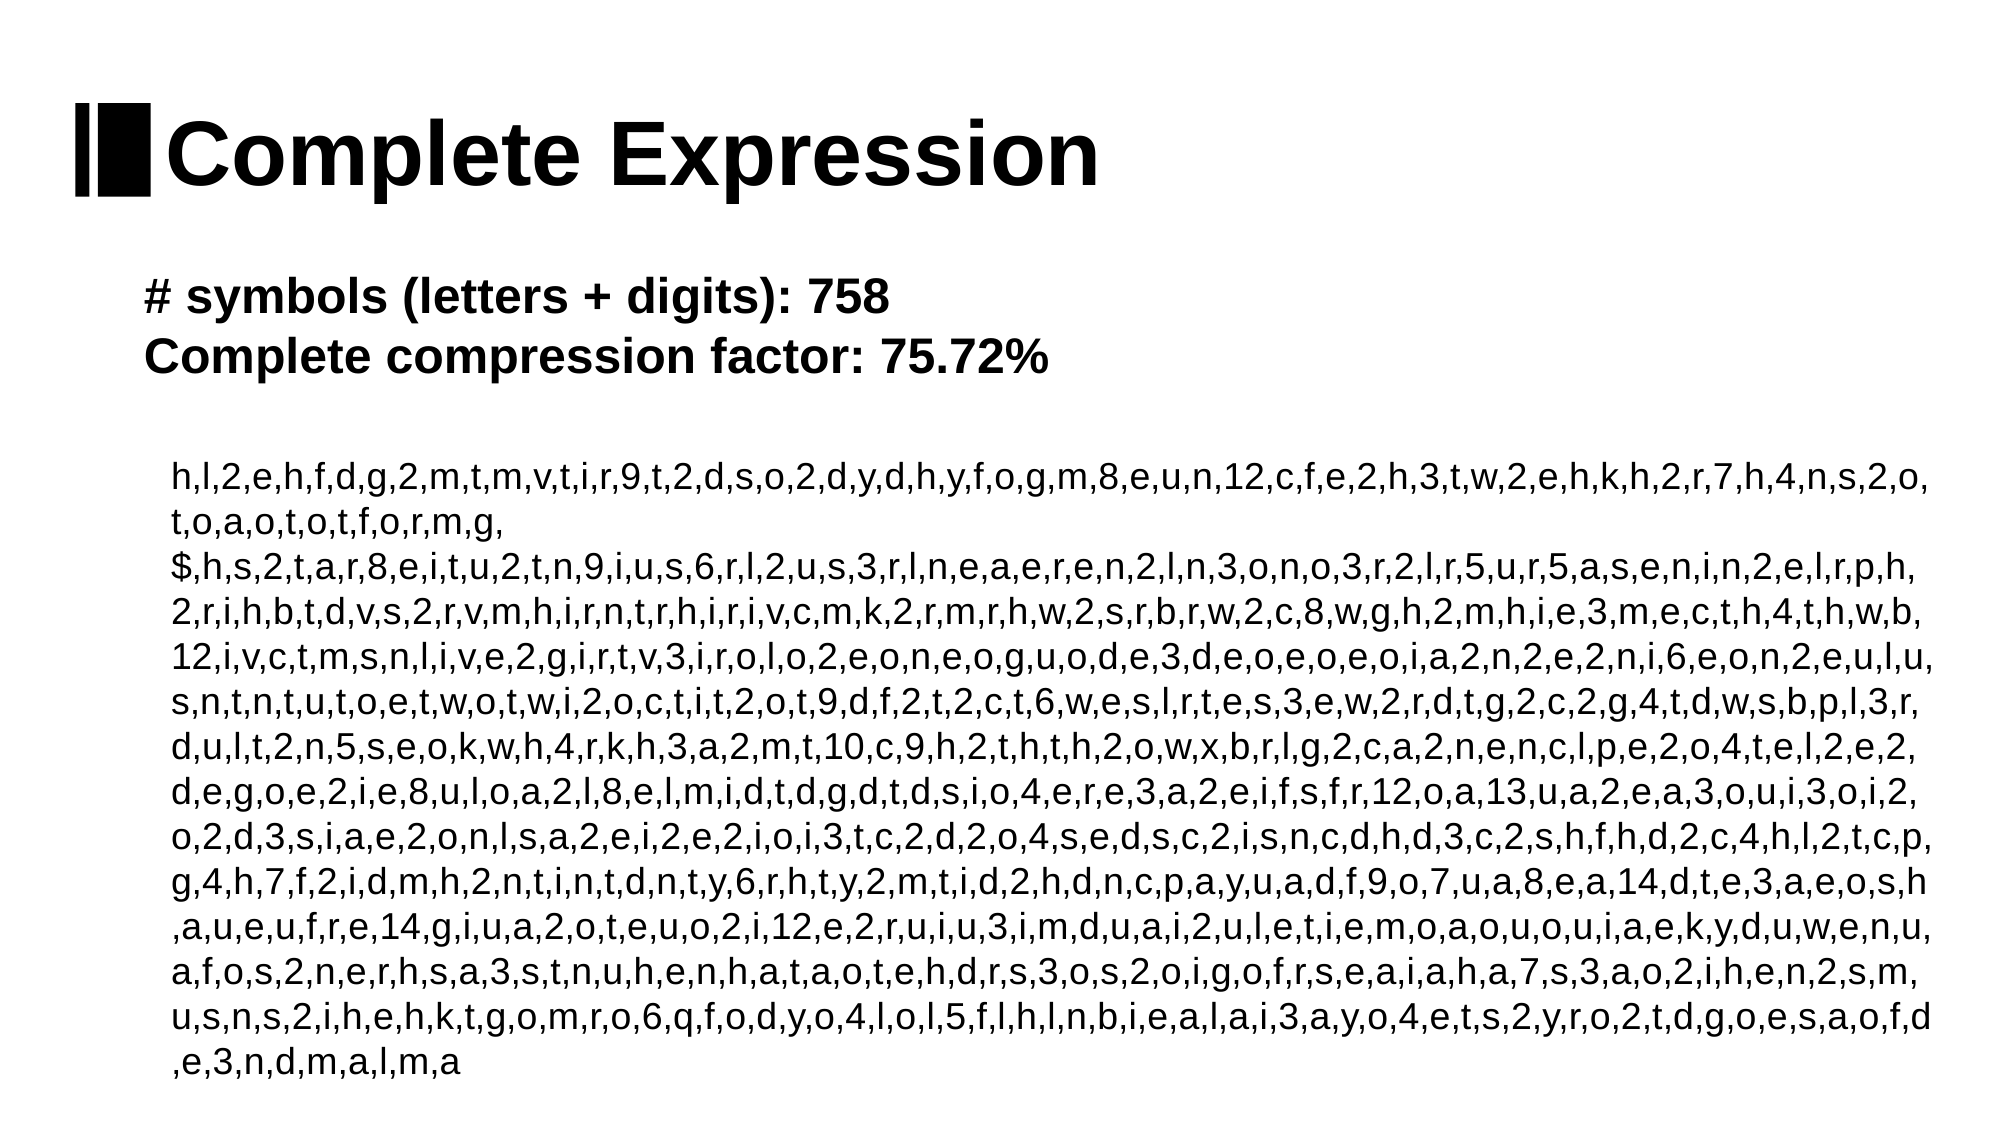

Complete Expression

# symbols (letters + digits): 758
Complete compression factor: 75.72%
h,l,2,e,h,f,d,g,2,m,t,m,v,t,i,r,9,t,2,d,s,o,2,d,y,d,h,y,f,o,g,m,8,e,u,n,12,c,f,e,2,h,3,t,w,2,e,h,k,h,2,r,7,h,4,n,s,2,o,t,o,a,o,t,o,t,f,o,r,m,g,$,h,s,2,t,a,r,8,e,i,t,u,2,t,n,9,i,u,s,6,r,l,2,u,s,3,r,l,n,e,a,e,r,e,n,2,l,n,3,o,n,o,3,r,2,l,r,5,u,r,5,a,s,e,n,i,n,2,e,l,r,p,h,2,r,i,h,b,t,d,v,s,2,r,v,m,h,i,r,n,t,r,h,i,r,i,v,c,m,k,2,r,m,r,h,w,2,s,r,b,r,w,2,c,8,w,g,h,2,m,h,i,e,3,m,e,c,t,h,4,t,h,w,b,12,i,v,c,t,m,s,n,l,i,v,e,2,g,i,r,t,v,3,i,r,o,l,o,2,e,o,n,e,o,g,u,o,d,e,3,d,e,o,e,o,e,o,i,a,2,n,2,e,2,n,i,6,e,o,n,2,e,u,l,u,s,n,t,n,t,u,t,o,e,t,w,o,t,w,i,2,o,c,t,i,t,2,o,t,9,d,f,2,t,2,c,t,6,w,e,s,l,r,t,e,s,3,e,w,2,r,d,t,g,2,c,2,g,4,t,d,w,s,b,p,l,3,r,d,u,l,t,2,n,5,s,e,o,k,w,h,4,r,k,h,3,a,2,m,t,10,c,9,h,2,t,h,t,h,2,o,w,x,b,r,l,g,2,c,a,2,n,e,n,c,l,p,e,2,o,4,t,e,l,2,e,2,d,e,g,o,e,2,i,e,8,u,l,o,a,2,l,8,e,l,m,i,d,t,d,g,d,t,d,s,i,o,4,e,r,e,3,a,2,e,i,f,s,f,r,12,o,a,13,u,a,2,e,a,3,o,u,i,3,o,i,2,o,2,d,3,s,i,a,e,2,o,n,l,s,a,2,e,i,2,e,2,i,o,i,3,t,c,2,d,2,o,4,s,e,d,s,c,2,i,s,n,c,d,h,d,3,c,2,s,h,f,h,d,2,c,4,h,l,2,t,c,p,g,4,h,7,f,2,i,d,m,h,2,n,t,i,n,t,d,n,t,y,6,r,h,t,y,2,m,t,i,d,2,h,d,n,c,p,a,y,u,a,d,f,9,o,7,u,a,8,e,a,14,d,t,e,3,a,e,o,s,h,a,u,e,u,f,r,e,14,g,i,u,a,2,o,t,e,u,o,2,i,12,e,2,r,u,i,u,3,i,m,d,u,a,i,2,u,l,e,t,i,e,m,o,a,o,u,o,u,i,a,e,k,y,d,u,w,e,n,u,a,f,o,s,2,n,e,r,h,s,a,3,s,t,n,u,h,e,n,h,a,t,a,o,t,e,h,d,r,s,3,o,s,2,o,i,g,o,f,r,s,e,a,i,a,h,a,7,s,3,a,o,2,i,h,e,n,2,s,m,u,s,n,s,2,i,h,e,h,k,t,g,o,m,r,o,6,q,f,o,d,y,o,4,l,o,l,5,f,l,h,l,n,b,i,e,a,l,a,i,3,a,y,o,4,e,t,s,2,y,r,o,2,t,d,g,o,e,s,a,o,f,d,e,3,n,d,m,a,l,m,a